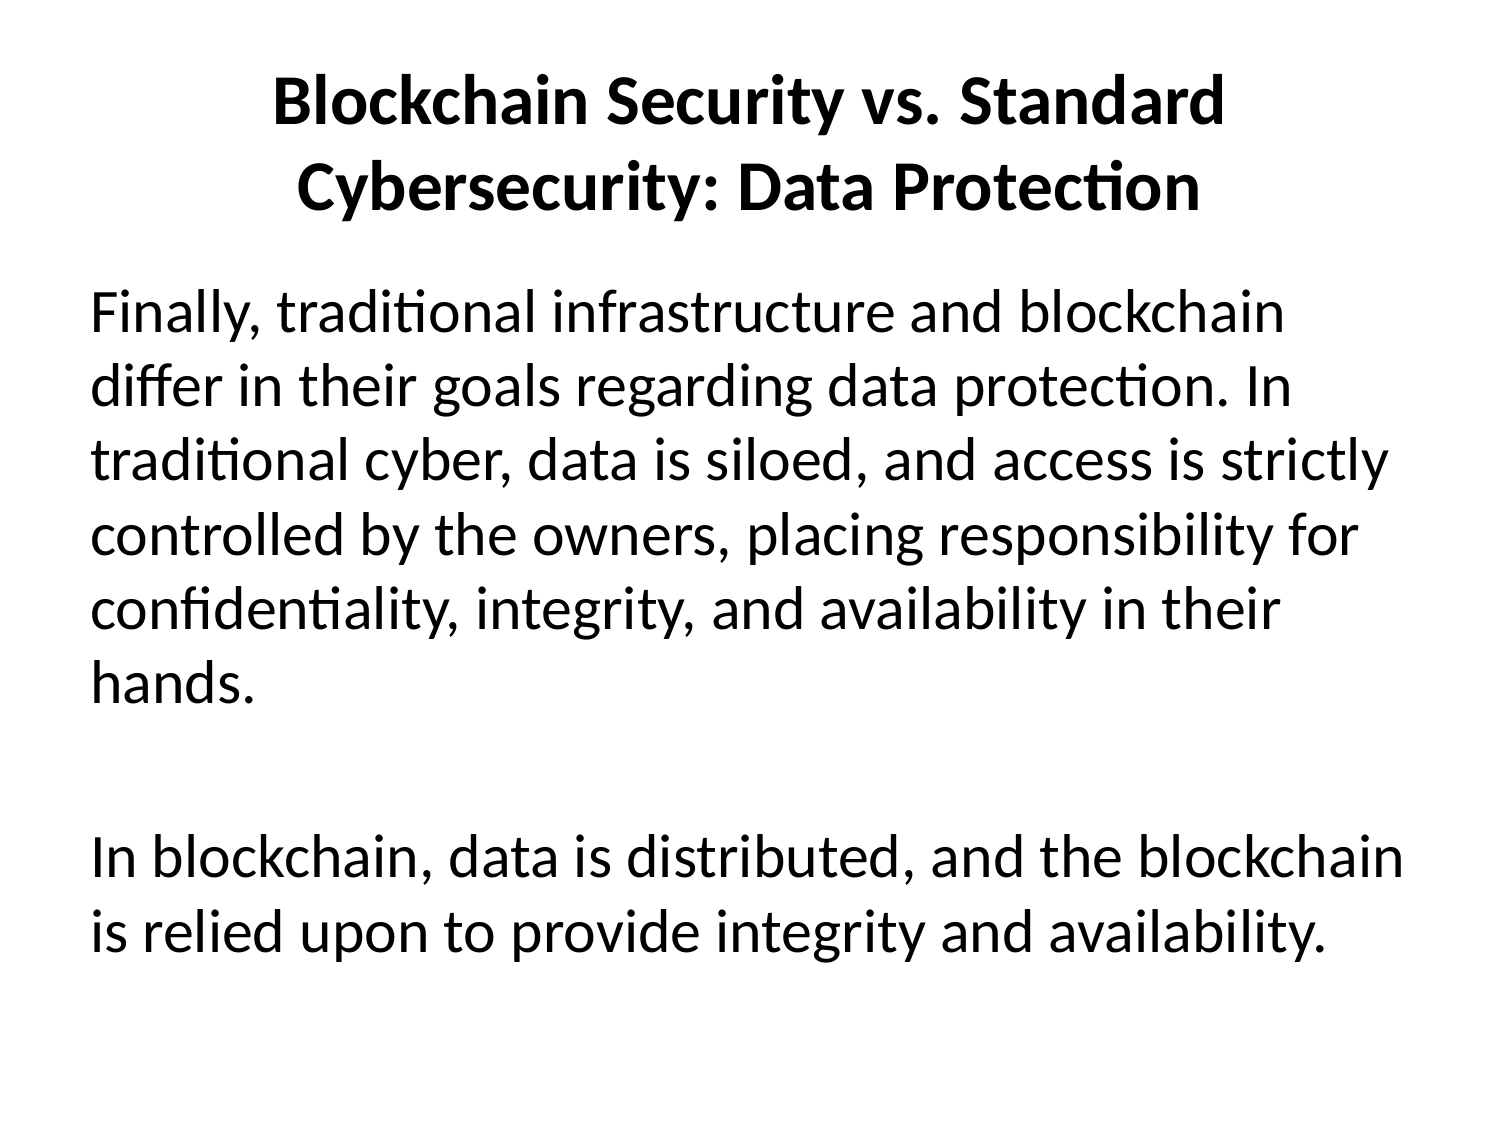

# Blockchain Security vs. Standard Cybersecurity: Data Protection
Finally, traditional infrastructure and blockchain differ in their goals regarding data protection. In traditional cyber, data is siloed, and access is strictly controlled by the owners, placing responsibility for confidentiality, integrity, and availability in their hands.

In blockchain, data is distributed, and the blockchain is relied upon to provide integrity and availability.